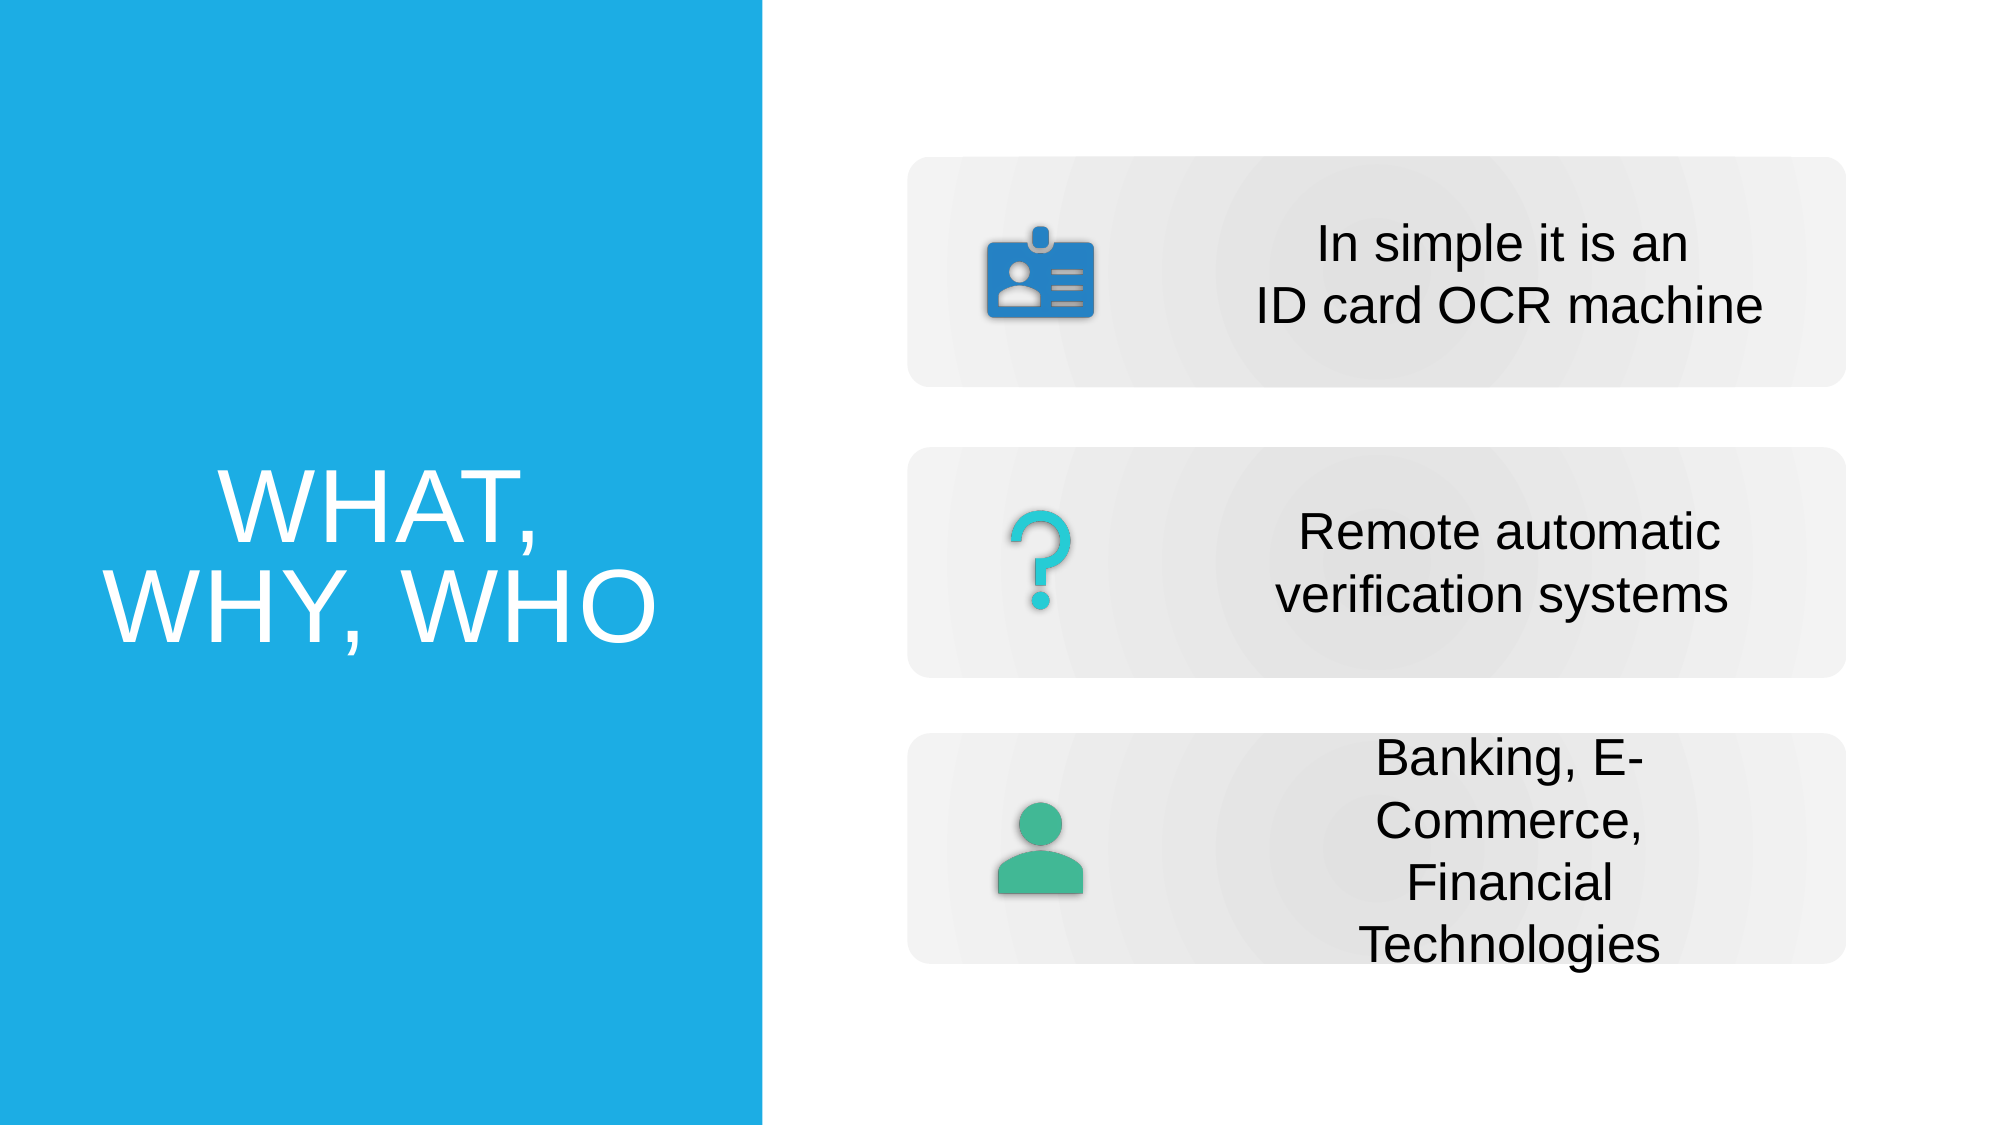

# what, why, who
In simple it is an
ID card OCR machine
Remote automatic verification systems
Banking, E-Commerce, Financial Technologies